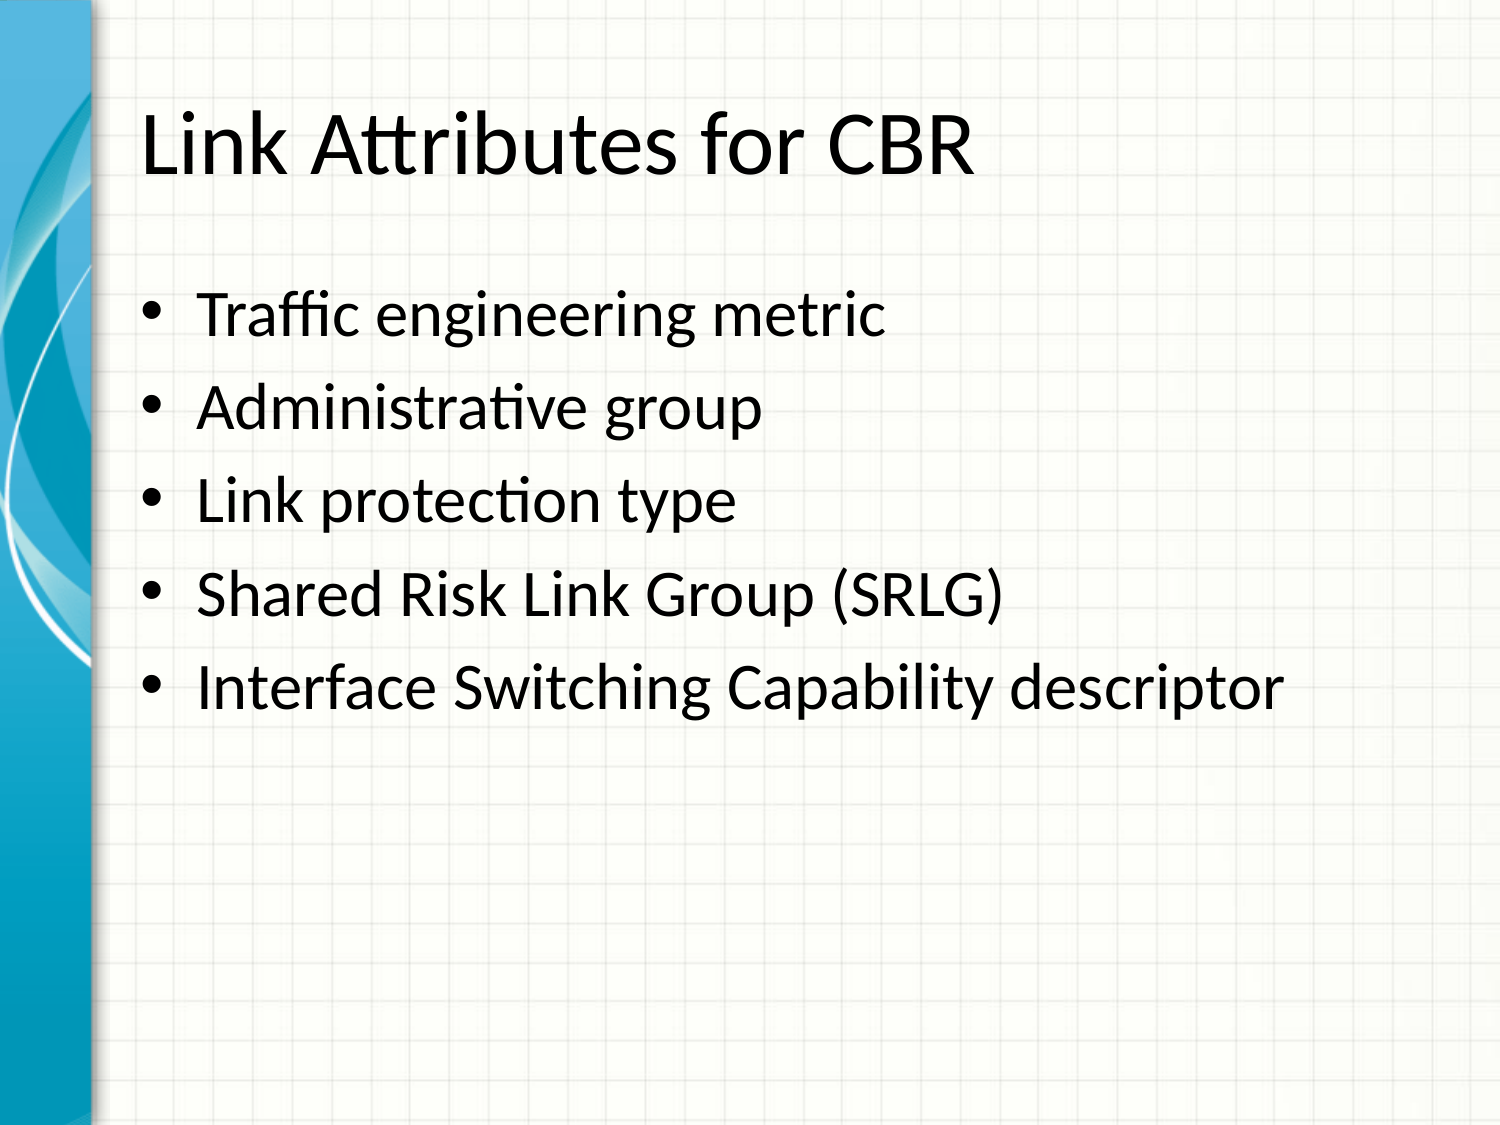

# Link Attributes for CBR
Traffic engineering metric
Administrative group
Link protection type
Shared Risk Link Group (SRLG)
Interface Switching Capability descriptor